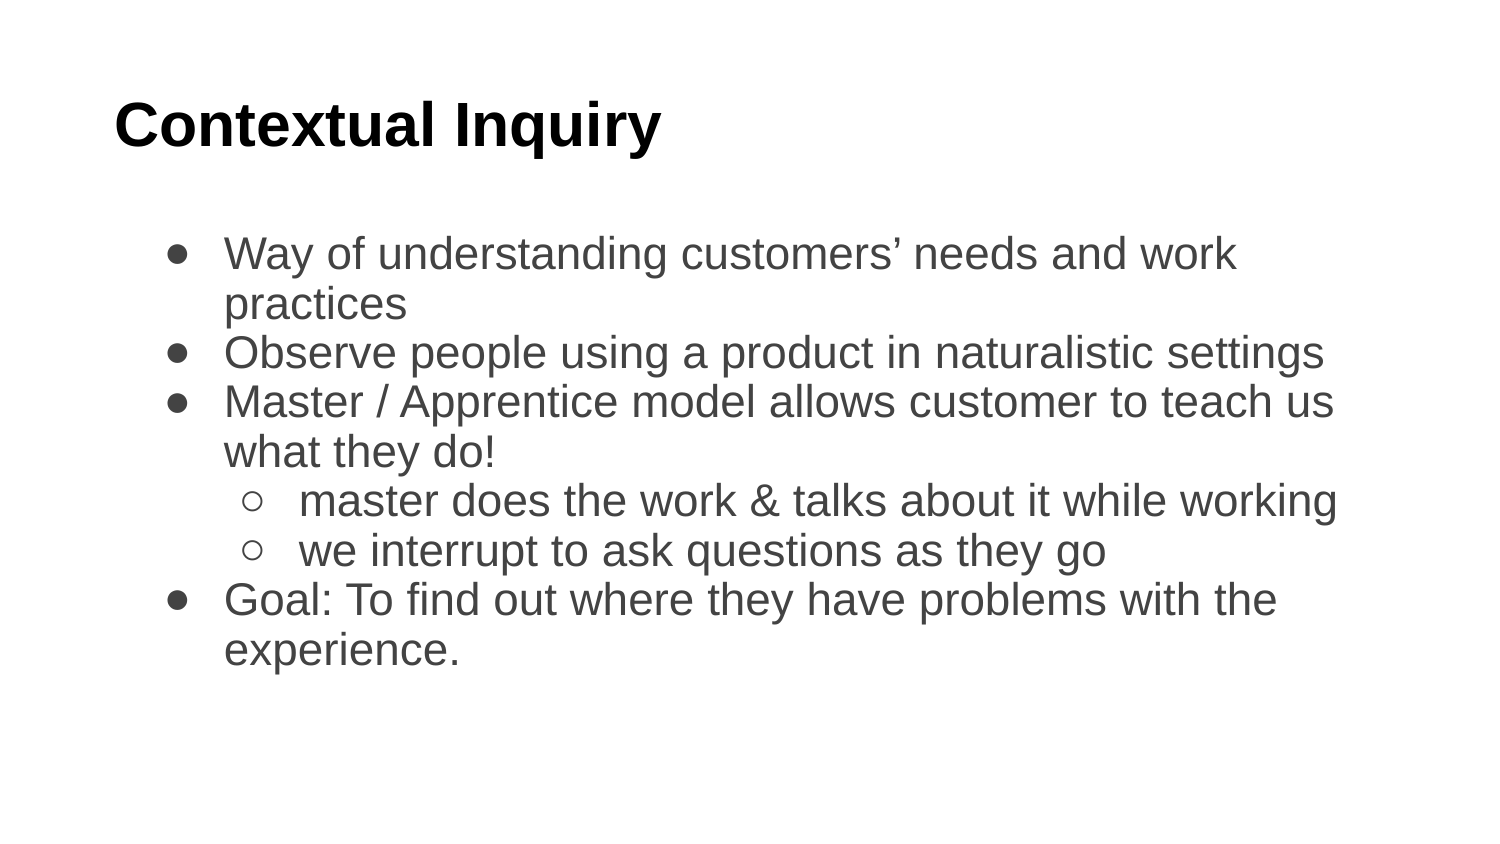

# Contextual Inquiry
Way of understanding customers’ needs and work practices
Observe people using a product in naturalistic settings
Master / Apprentice model allows customer to teach us what they do!
master does the work & talks about it while working
we interrupt to ask questions as they go
Goal: To find out where they have problems with the experience.